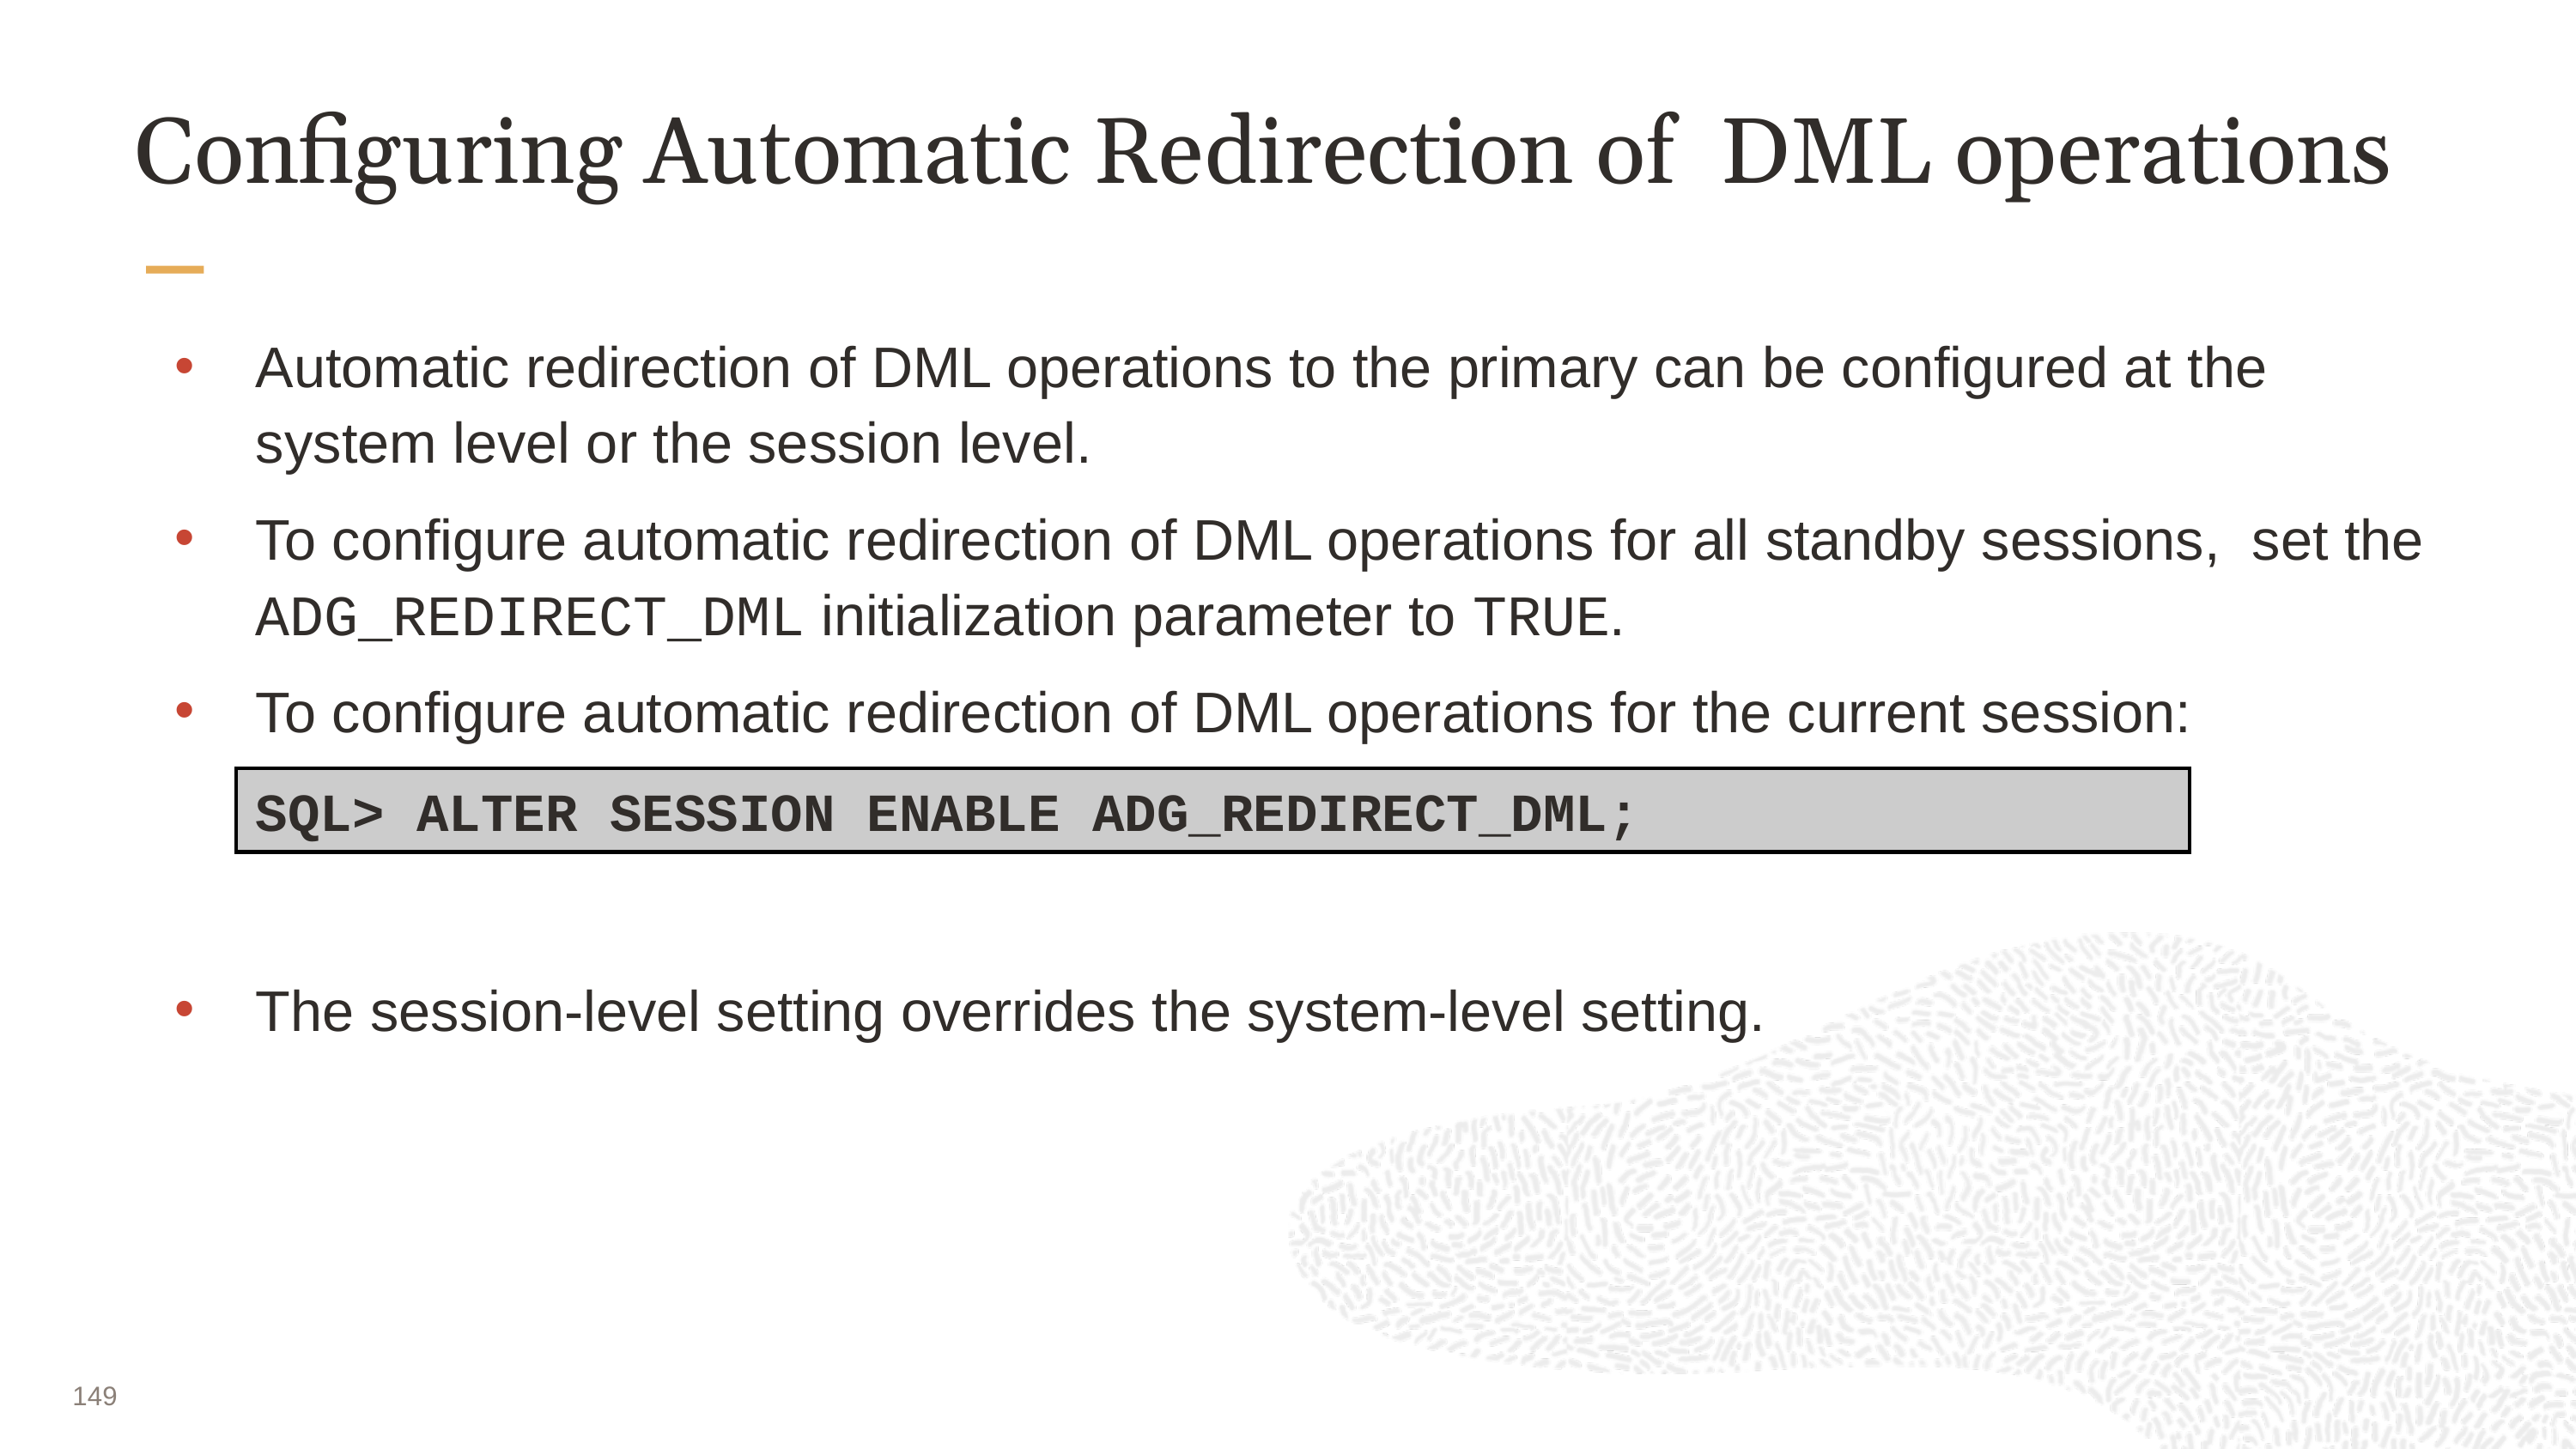

# Configuring Automatic Redirection of  DML operations
Automatic redirection of DML operations to the primary can be configured at the system level or the session level.
To configure automatic redirection of DML operations for all standby sessions,  set the ADG_REDIRECT_DML initialization parameter to TRUE.
To configure automatic redirection of DML operations for the current session:

The session-level setting overrides the system-level setting.
SQL> ALTER SESSION ENABLE ADG_REDIRECT_DML;